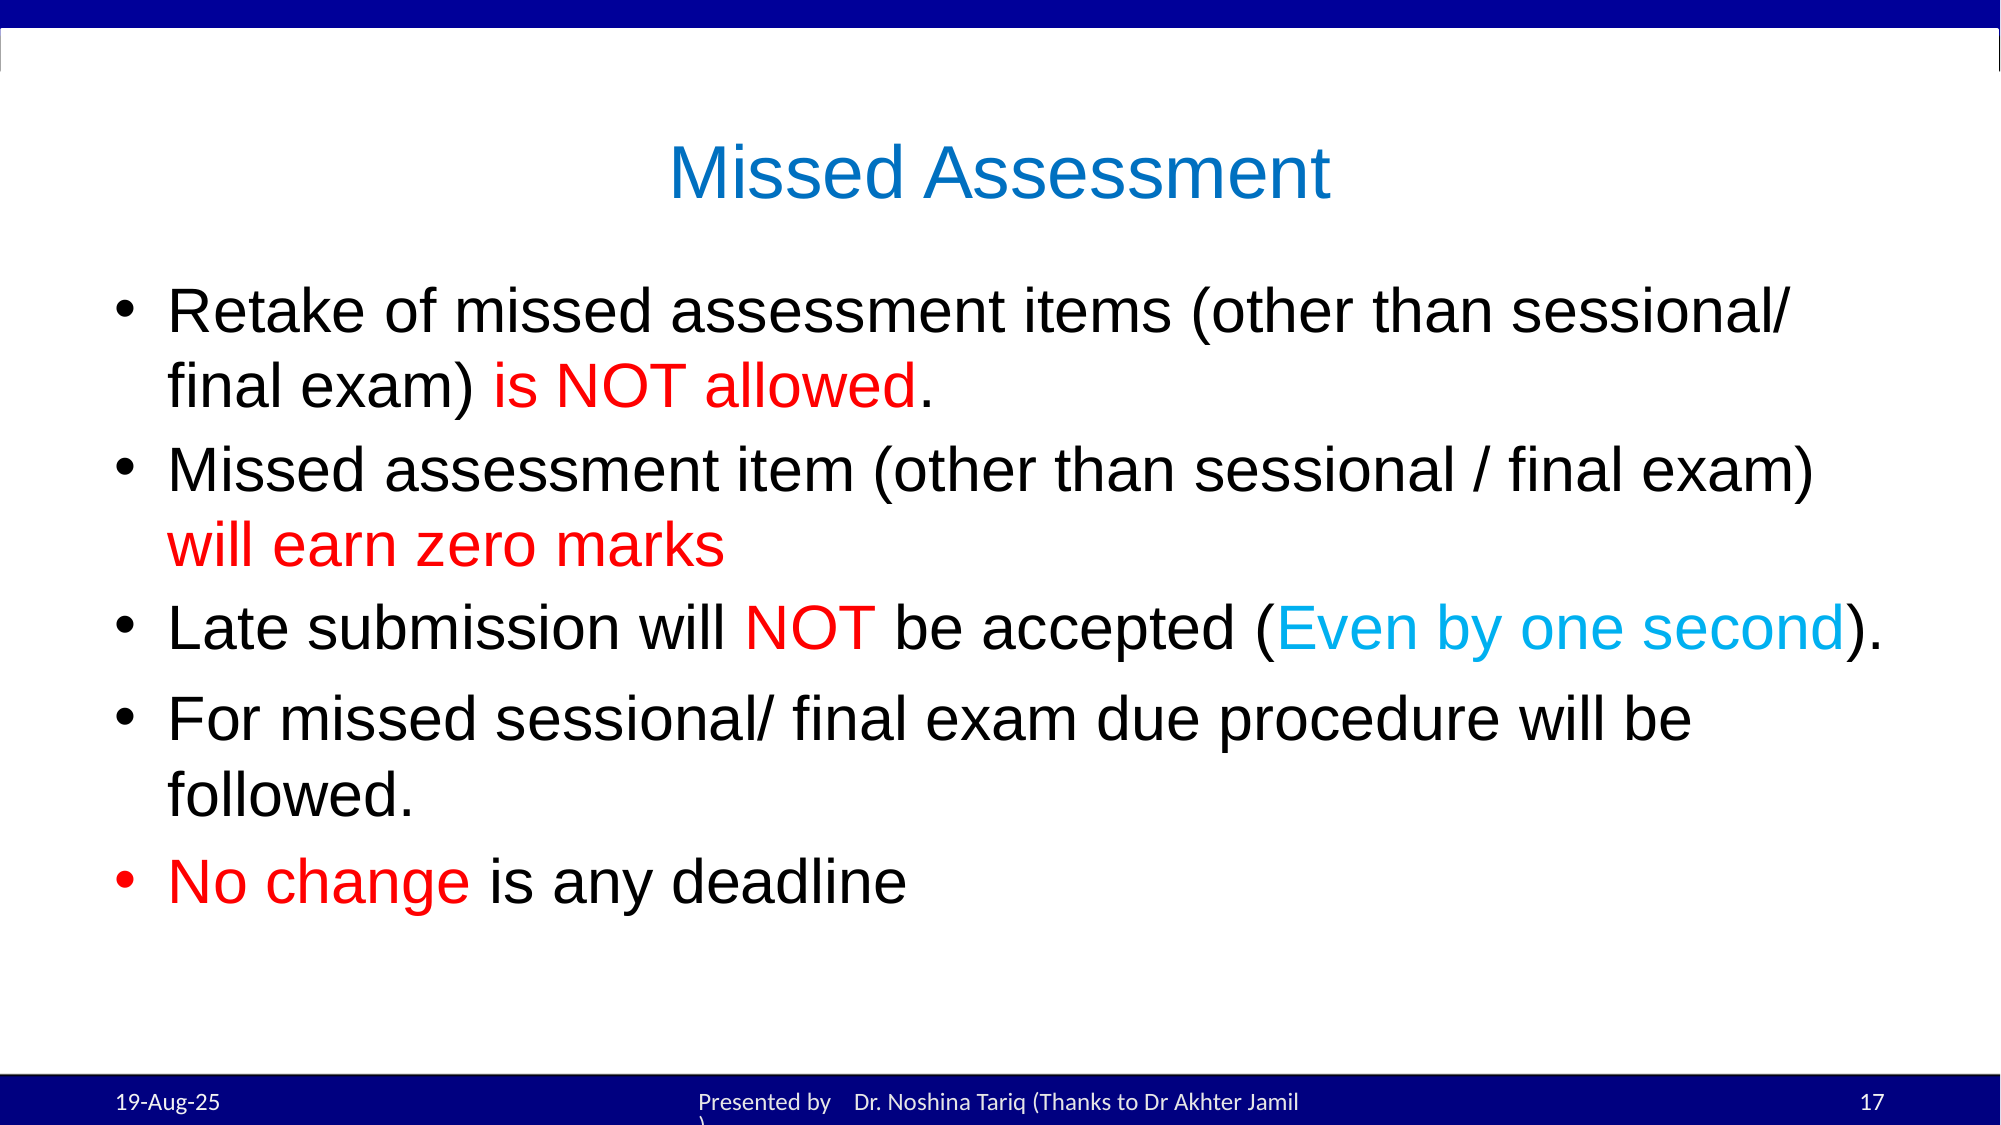

# Missed Assessment
Retake of missed assessment items (other than sessional/ final exam) is NOT allowed.
Missed assessment item (other than sessional / final exam) will earn zero marks
Late submission will NOT be accepted (Even by one second).
For missed sessional/ final exam due procedure will be followed.
No change is any deadline
19-Aug-25
Presented by    Dr. Noshina Tariq (Thanks to Dr Akhter Jamil)
17